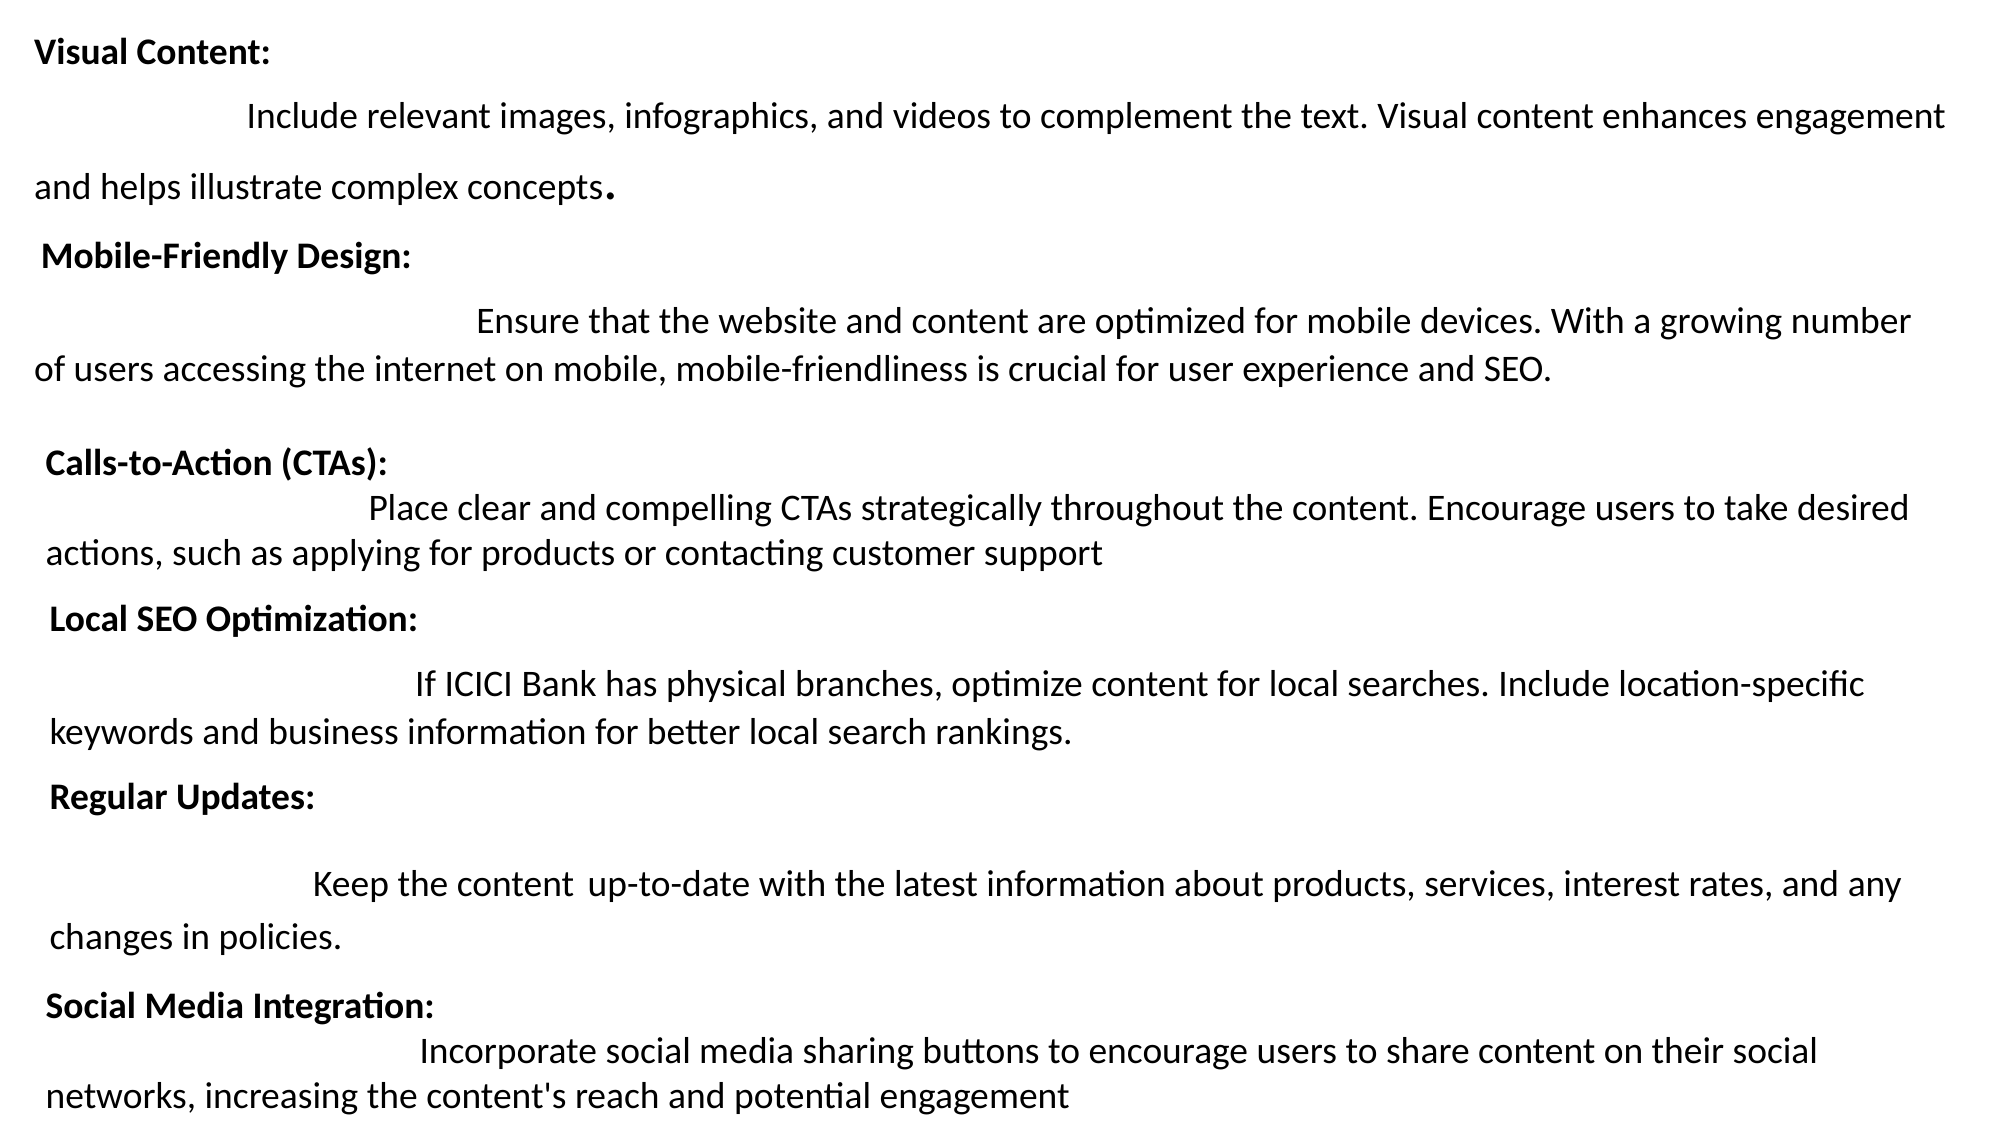

.
Visual Content:
                         Include relevant images, infographics, and videos to complement the text. Visual content enhances engagement and helps illustrate complex concepts.
 Mobile-Friendly Design:
                                                    Ensure that the website and content are optimized for mobile devices. With a growing number of users accessing the internet on mobile, mobile-friendliness is crucial for user experience and SEO.
Calls-to-Action (CTAs):
                                      Place clear and compelling CTAs strategically throughout the content. Encourage users to take desired actions, such as applying for products or contacting customer support
Local SEO Optimization:
                                           If ICICI Bank has physical branches, optimize content for local searches. Include location-specific keywords and business information for better local search rankings.
Regular Updates:
                               Keep the content up-to-date with the latest information about products, services, interest rates, and any changes in policies.
Social Media Integration:
                                            Incorporate social media sharing buttons to encourage users to share content on their social networks, increasing the content's reach and potential engagement